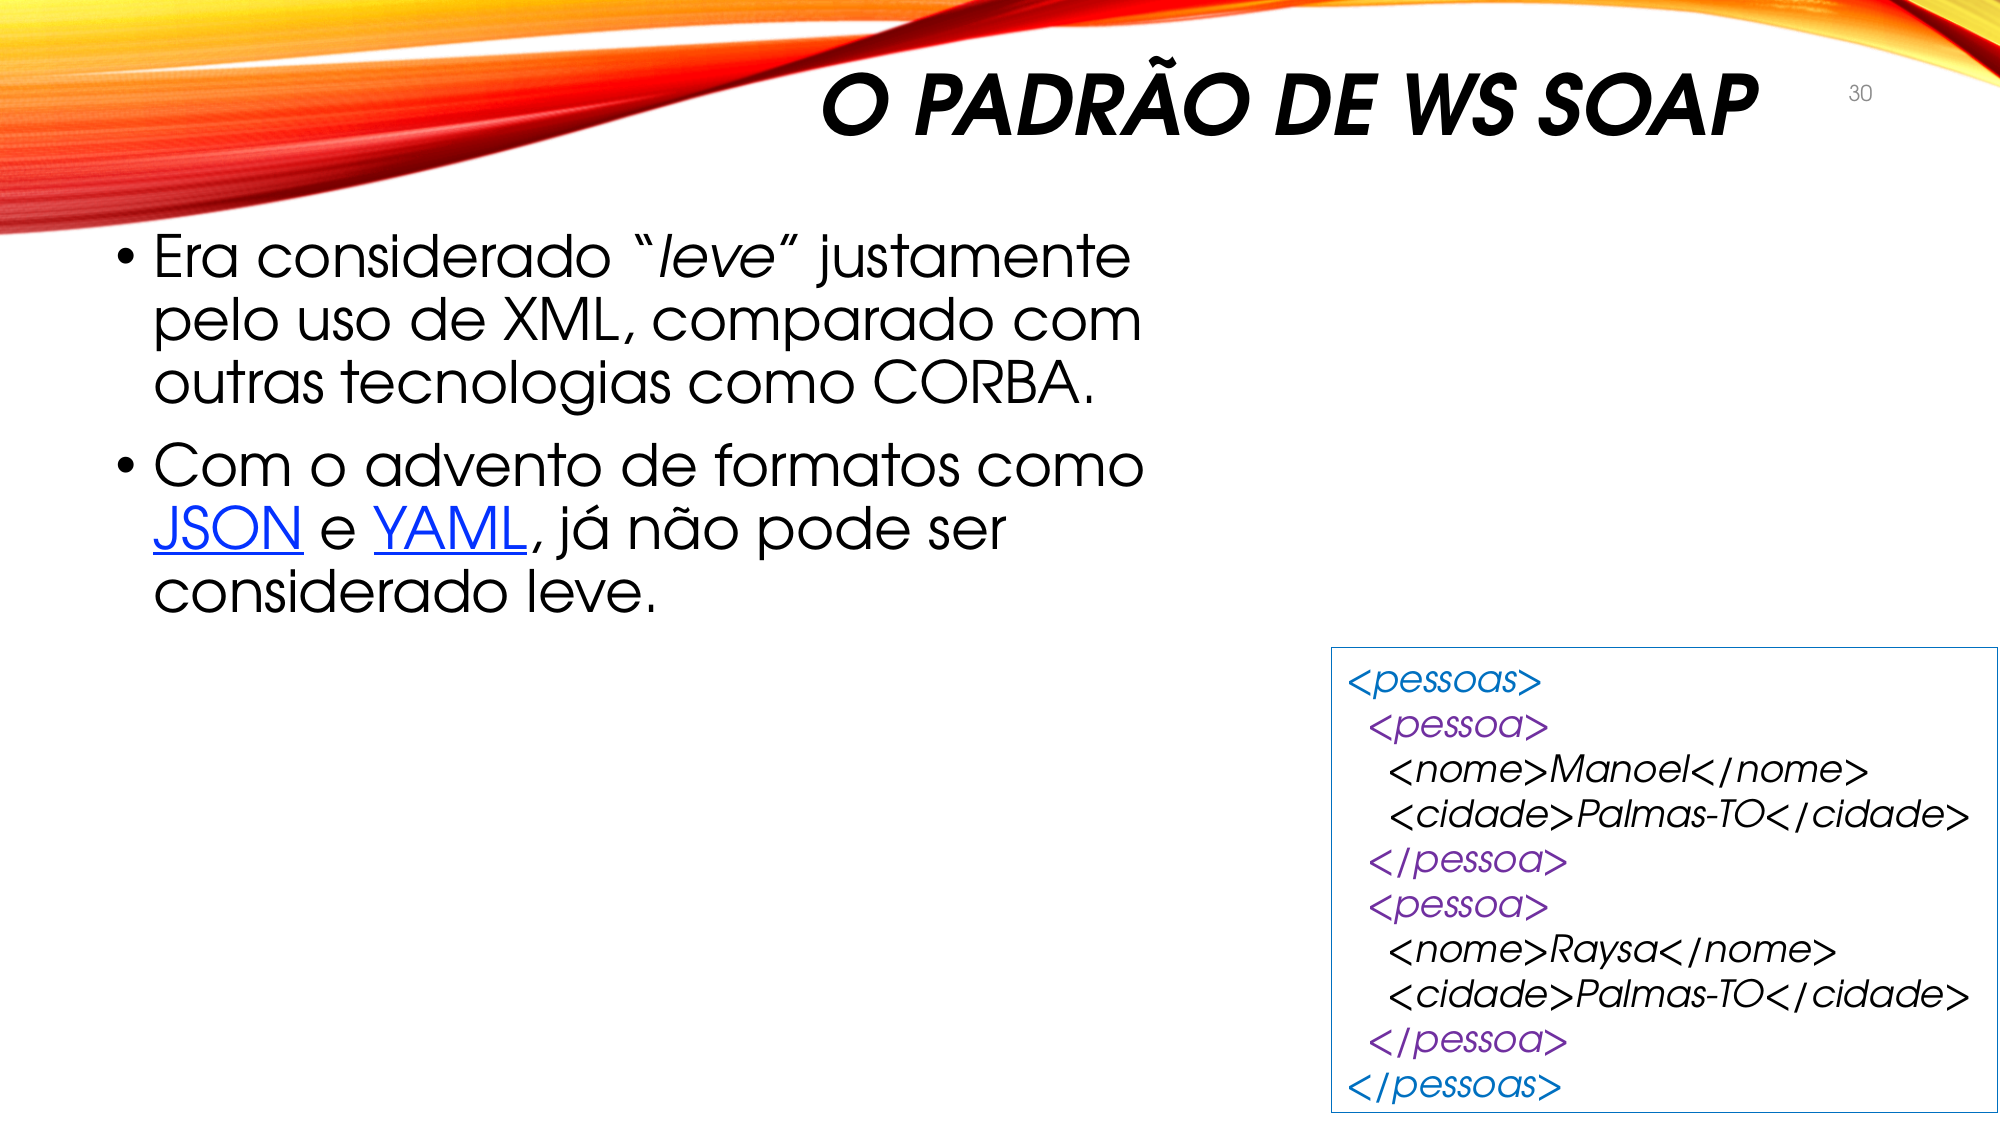

# O padrão de ws soap
30
Era considerado “leve” justamente pelo uso de XML, comparado com outras tecnologias como CORBA.
Com o advento de formatos como JSON e YAML, já não pode ser considerado leve.
<pessoas>
  <pessoa>
    <nome>Manoel</nome>
    <cidade>Palmas-TO</cidade>
  </pessoa>
  <pessoa>
    <nome>Raysa</nome>
    <cidade>Palmas-TO</cidade>
  </pessoa>
</pessoas>